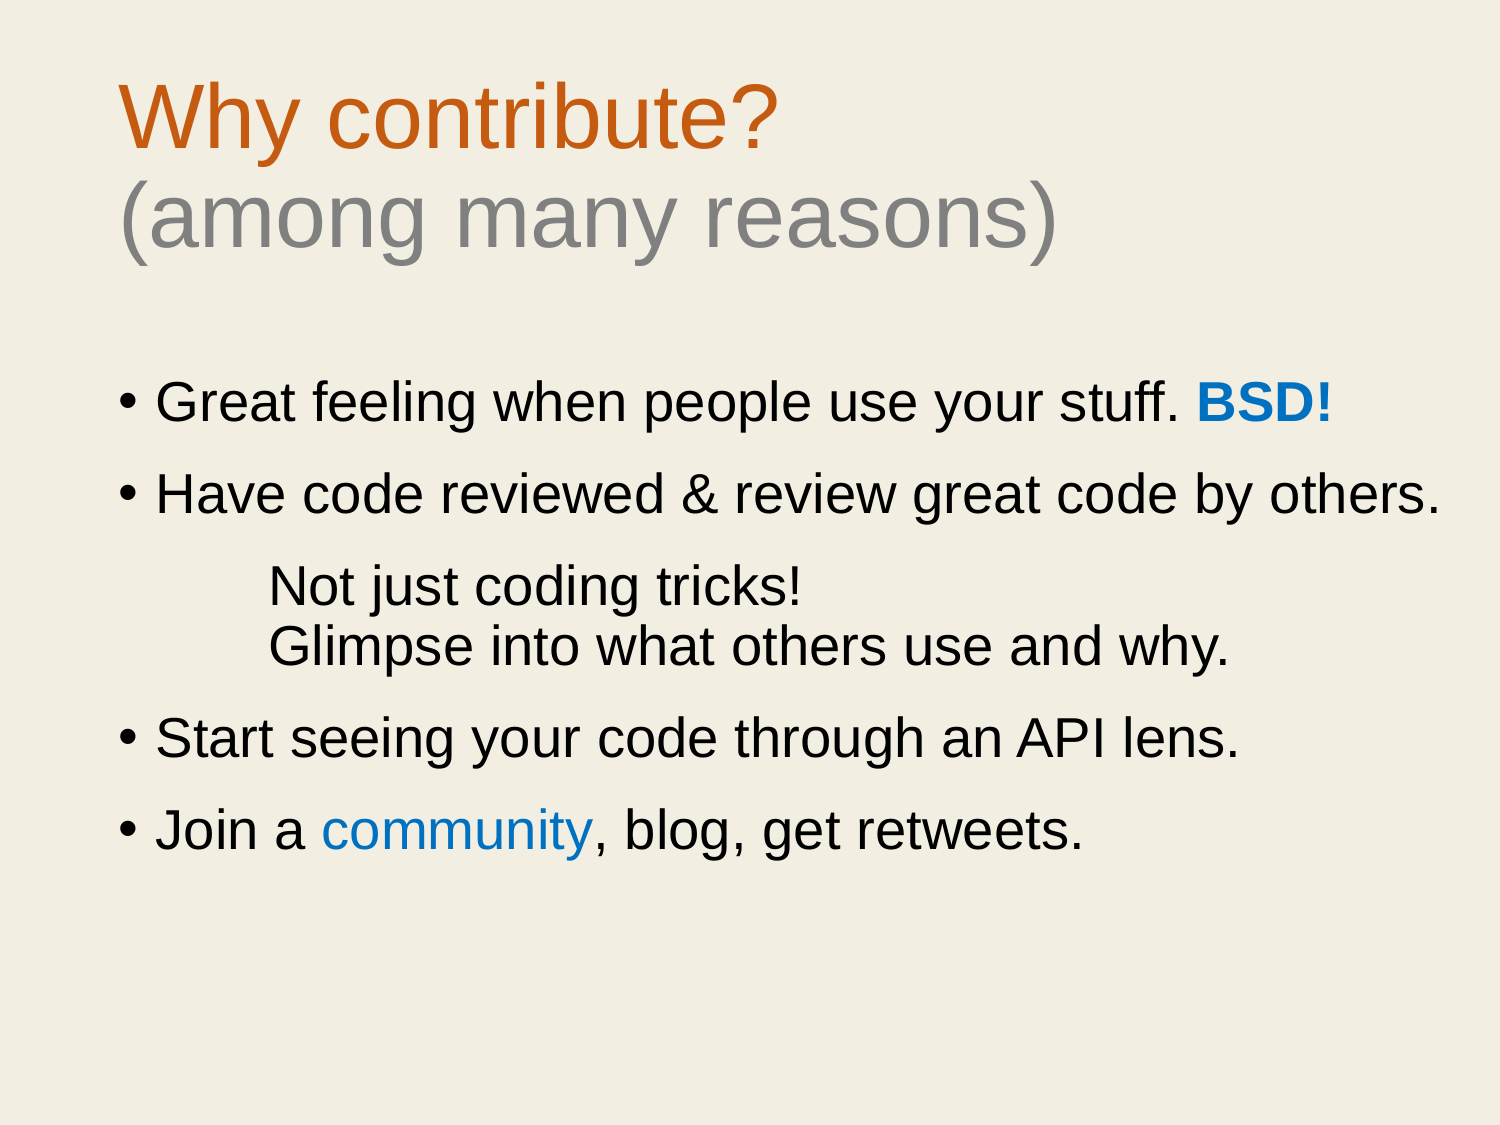

# Why contribute? (among many reasons)
Great feeling when people use your stuff. BSD!
Have code reviewed & review great code by others.
	Not just coding tricks!
	Glimpse into what others use and why.
Start seeing your code through an API lens.
Join a community, blog, get retweets.